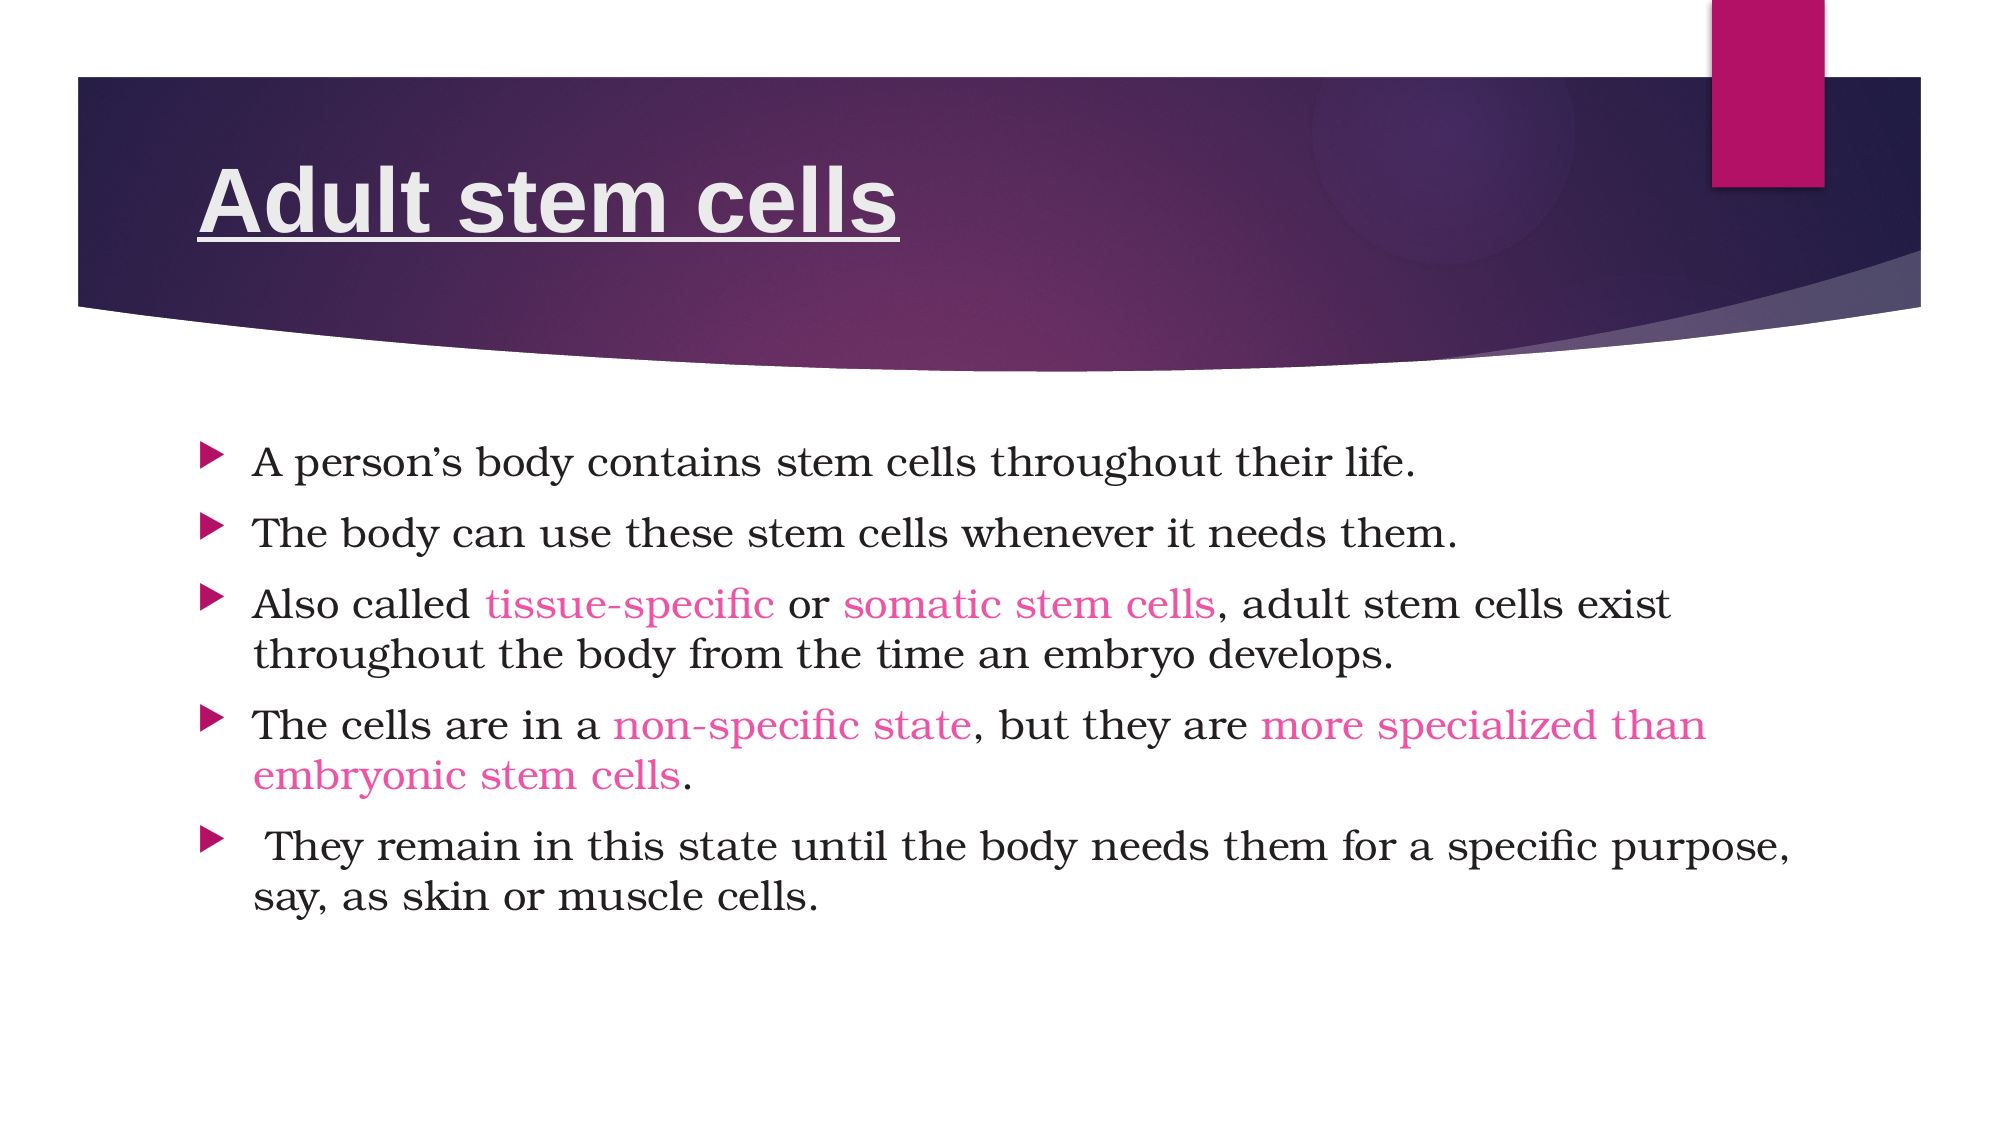

# Adult stem cells
A person’s body contains stem cells throughout their life.
The body can use these stem cells whenever it needs them.
Also called tissue-specific or somatic stem cells, adult stem cells exist throughout the body from the time an embryo develops.
The cells are in a non-specific state, but they are more specialized than embryonic stem cells.
 They remain in this state until the body needs them for a specific purpose, say, as skin or muscle cells.